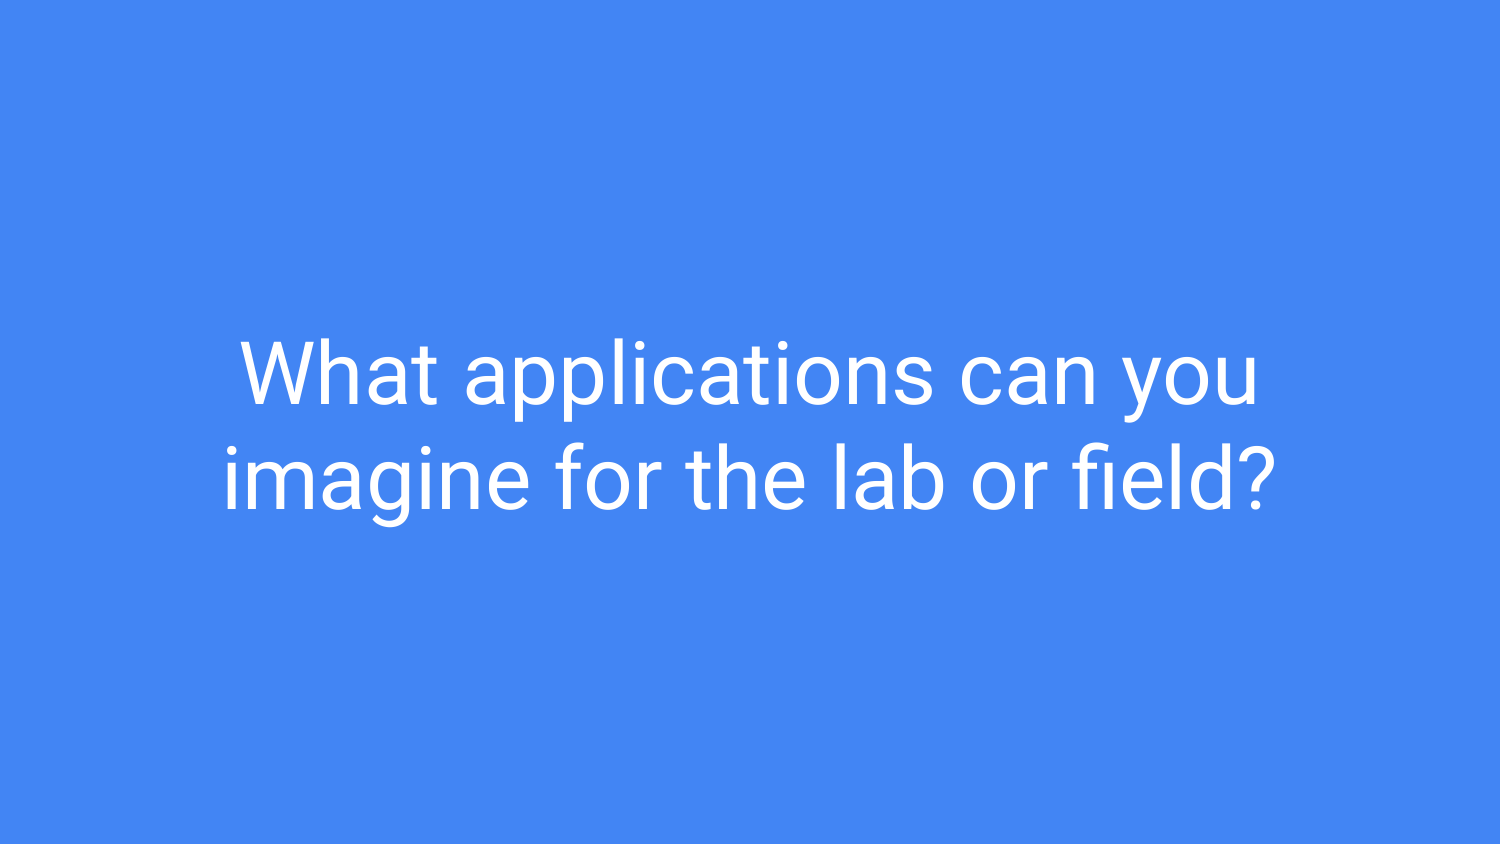

# What applications can you imagine for the lab or field?